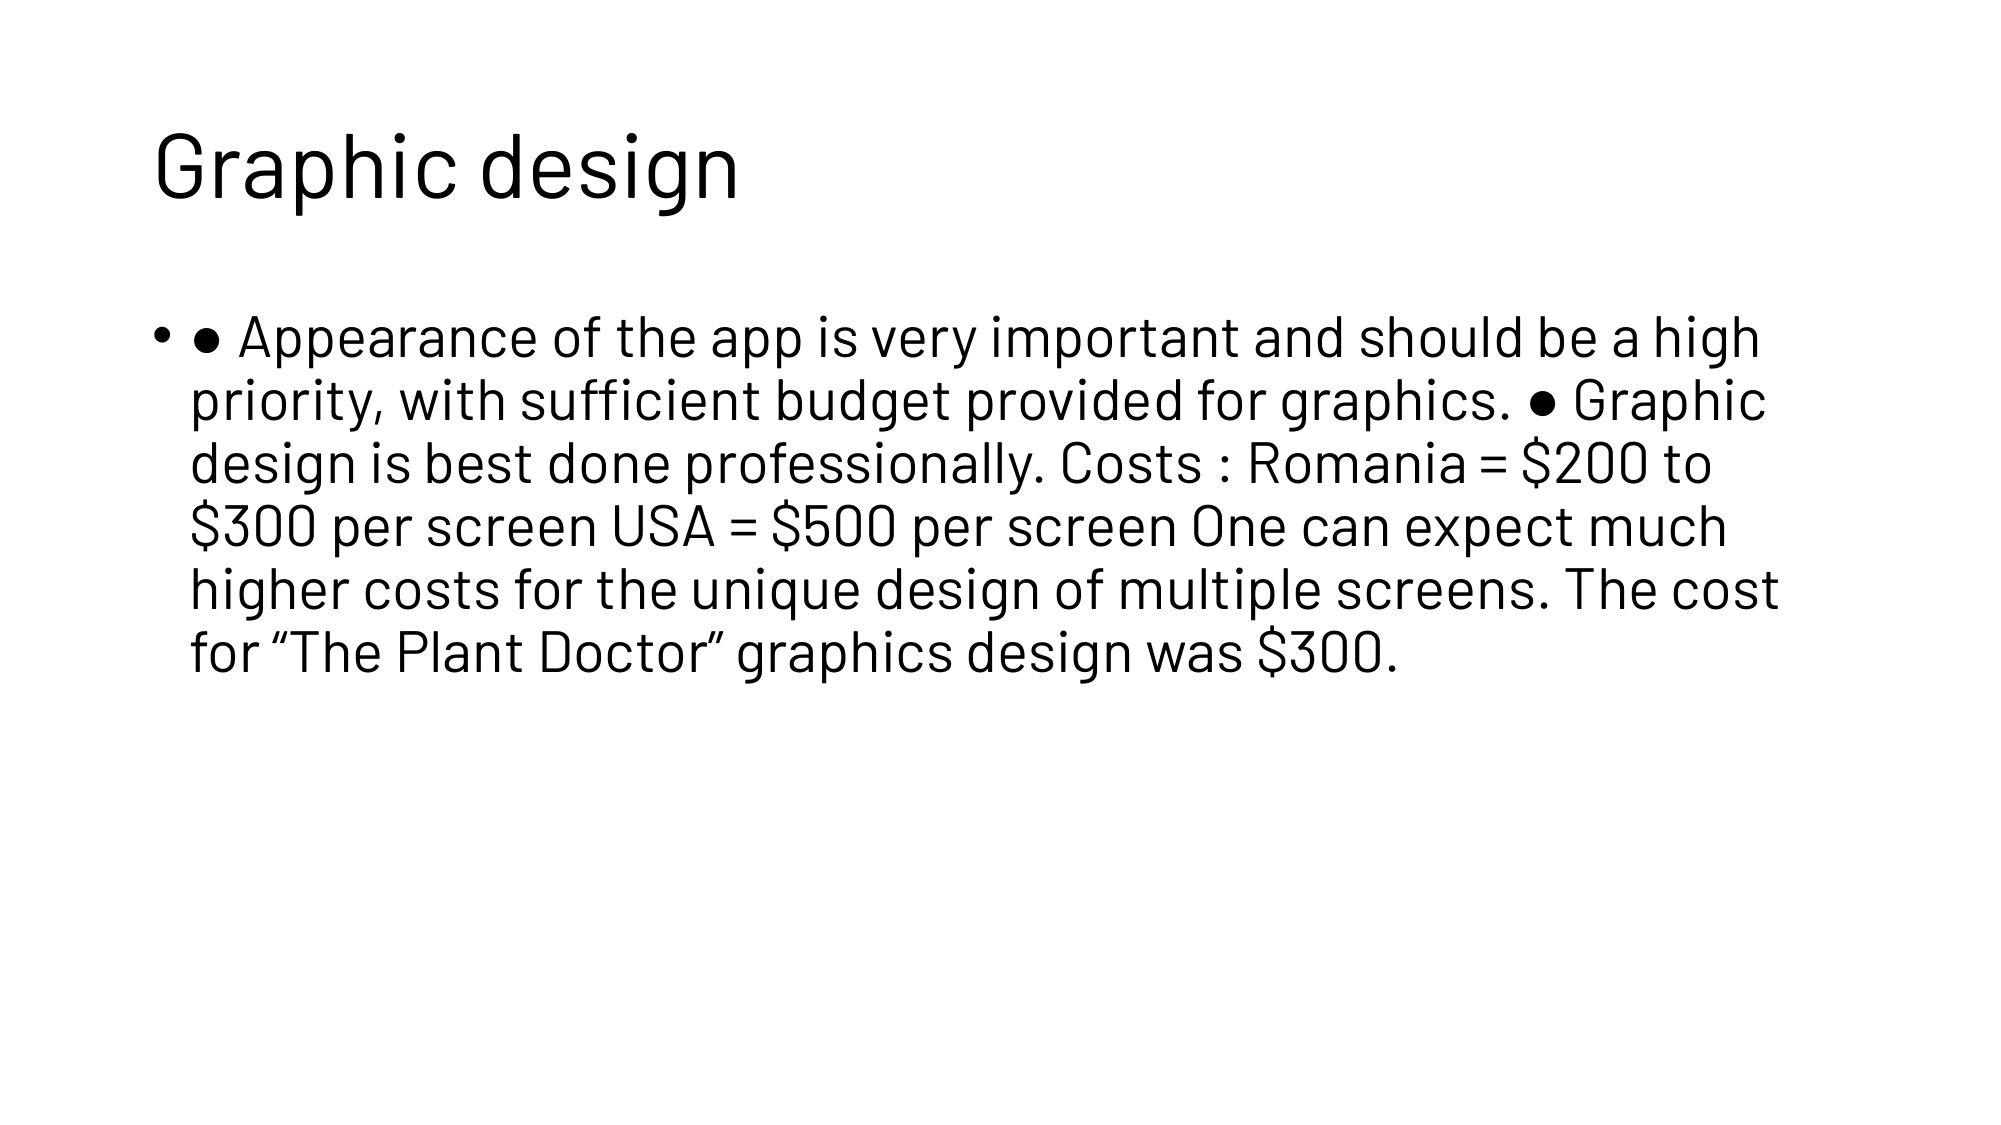

# Graphic design
● Appearance of the app is very important and should be a high priority, with sufficient budget provided for graphics. ● Graphic design is best done professionally. Costs : Romania = $200 to $300 per screen USA = $500 per screen One can expect much higher costs for the unique design of multiple screens. The cost for “The Plant Doctor” graphics design was $300.